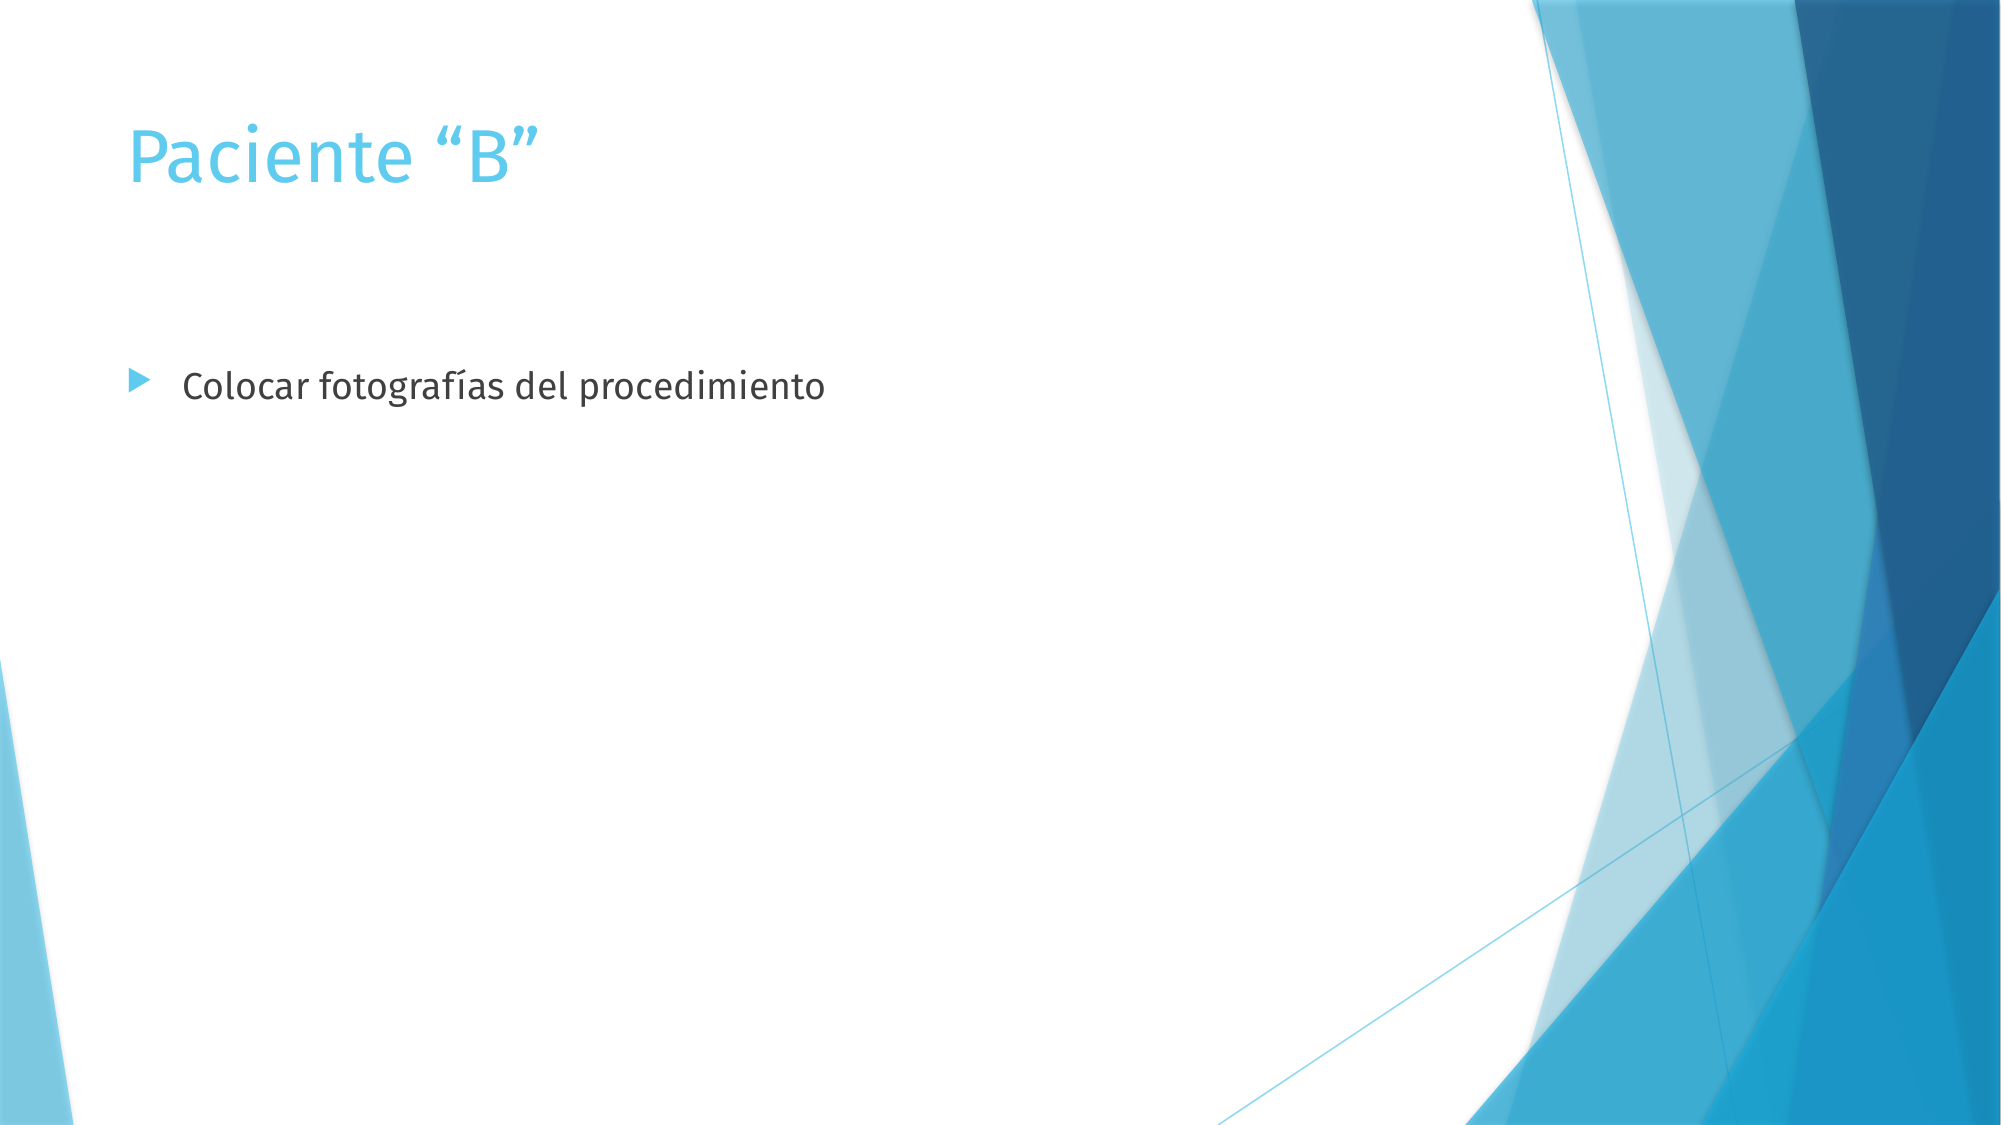

# Paciente “B”
Colocar fotografías del procedimiento